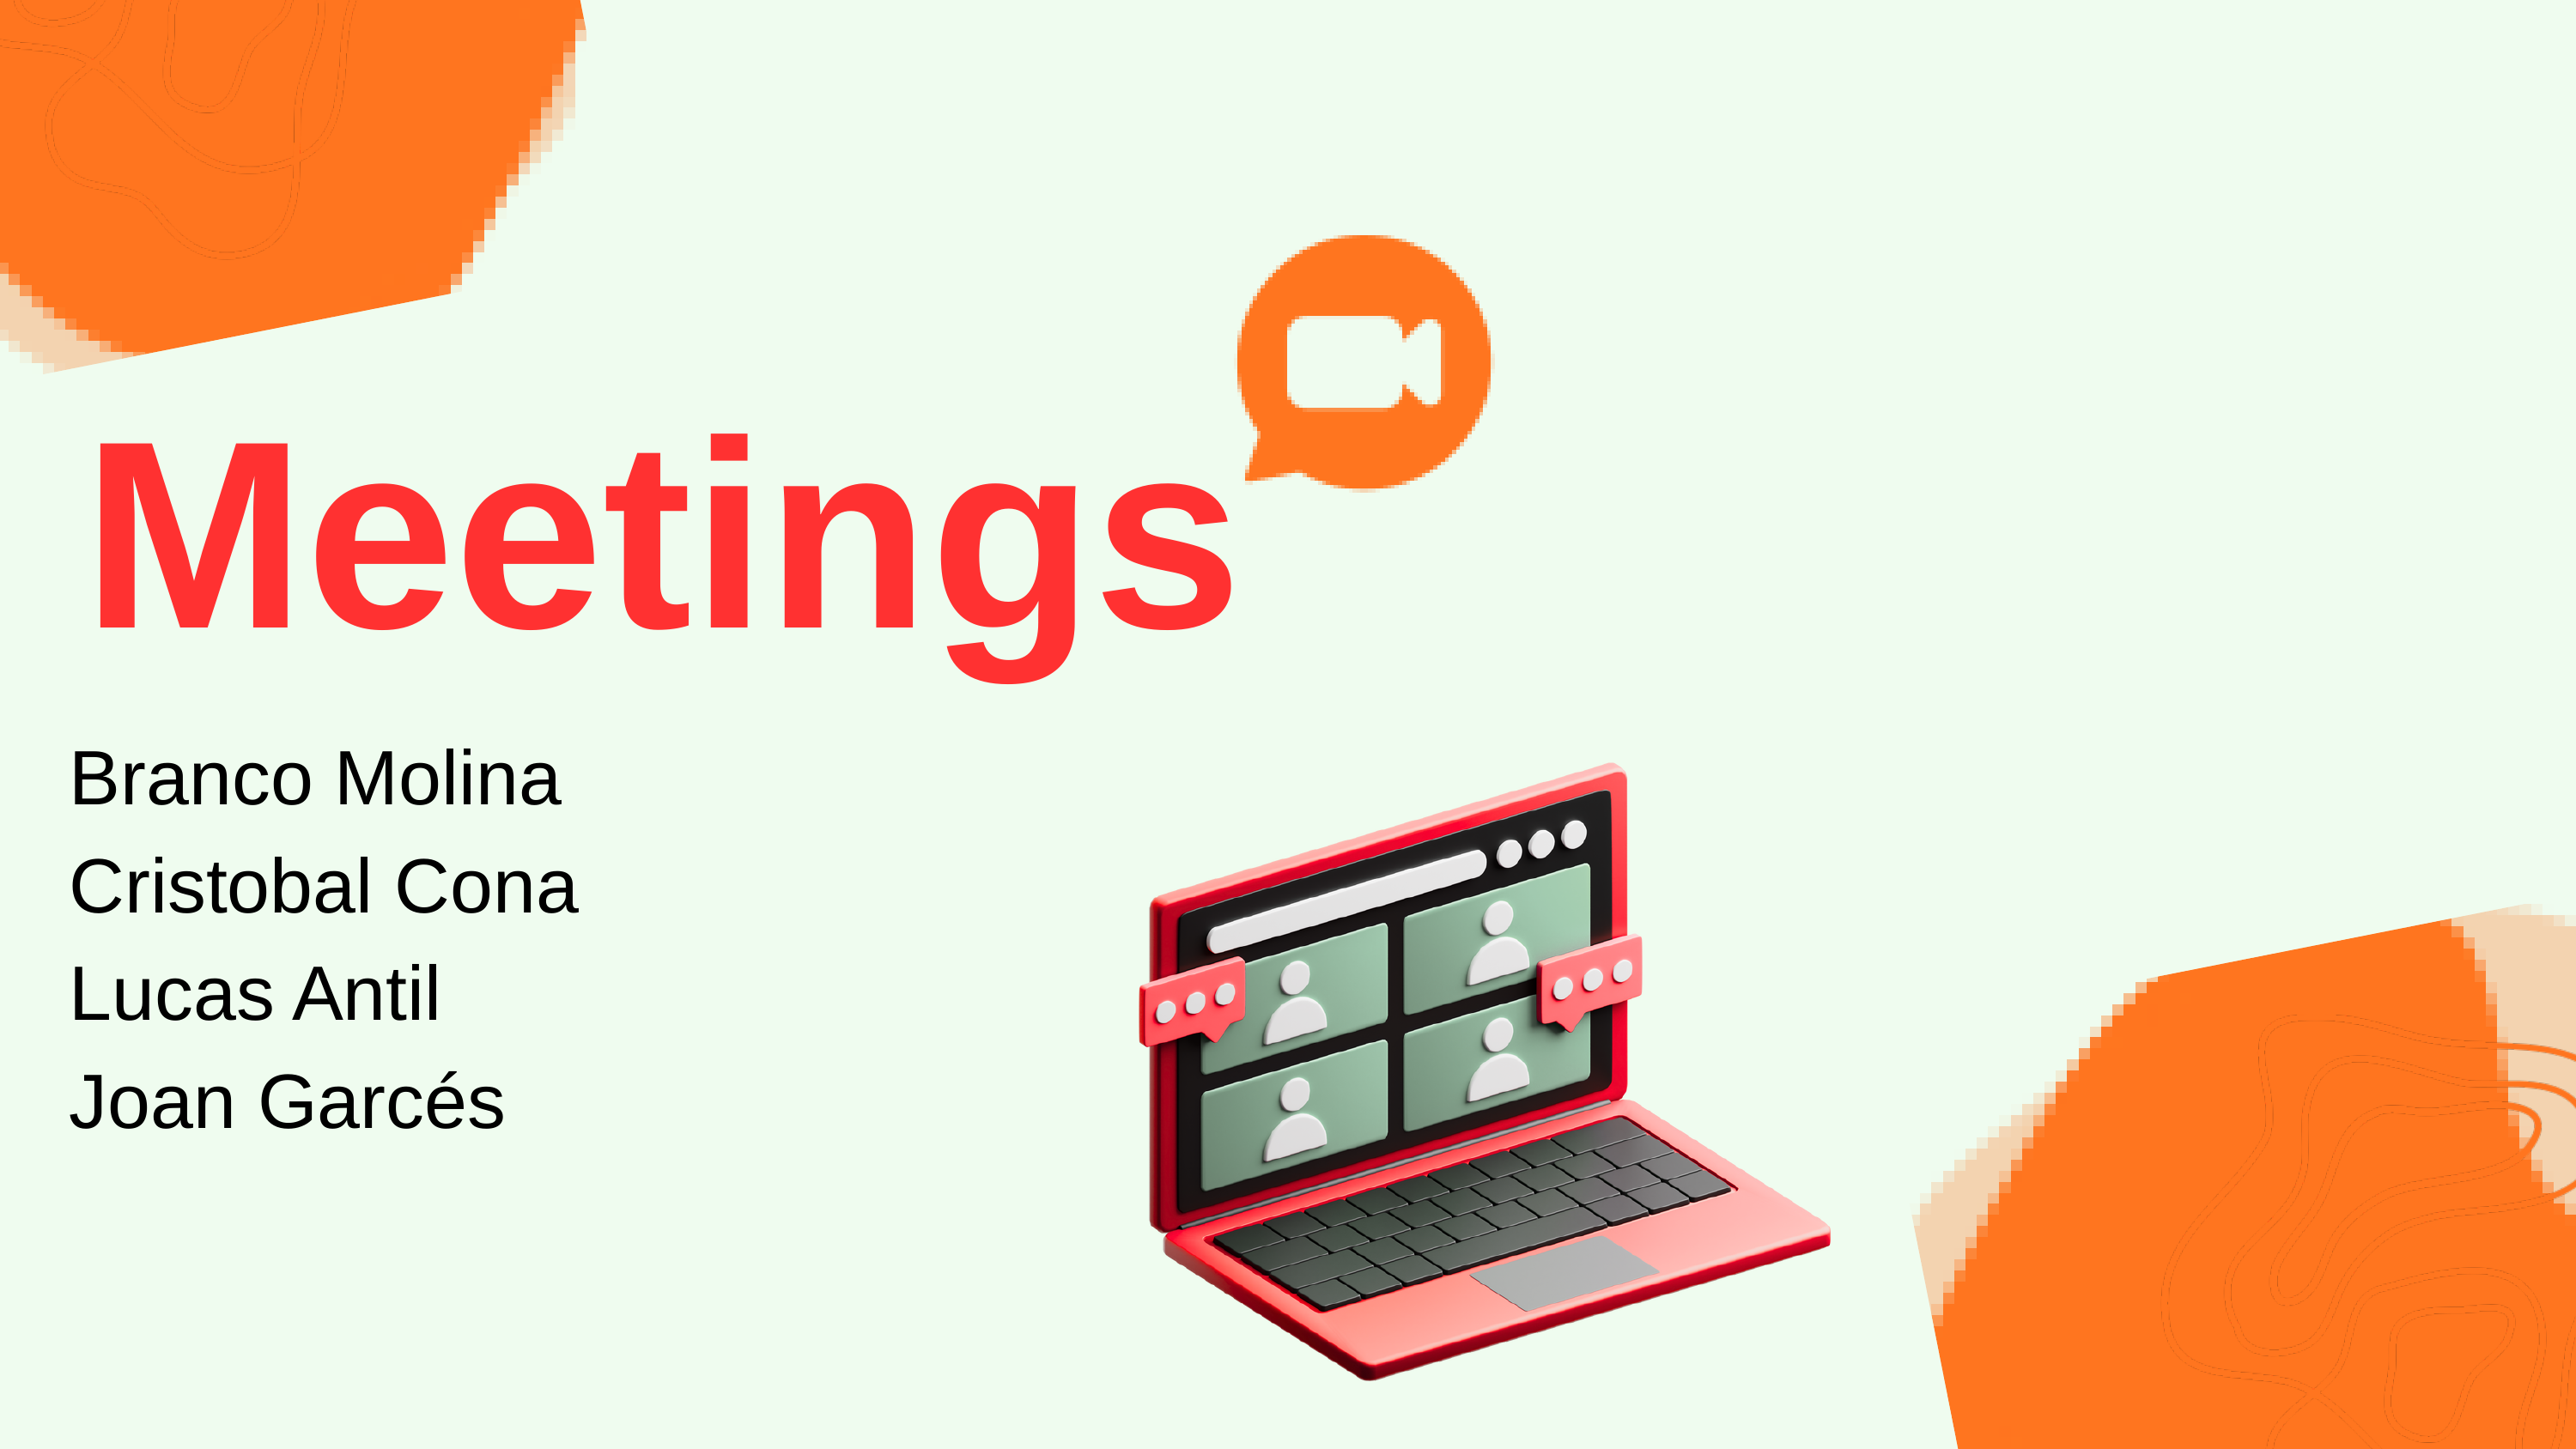

Meetings
Branco Molina
Cristobal Cona
Lucas Antil
Joan Garcés